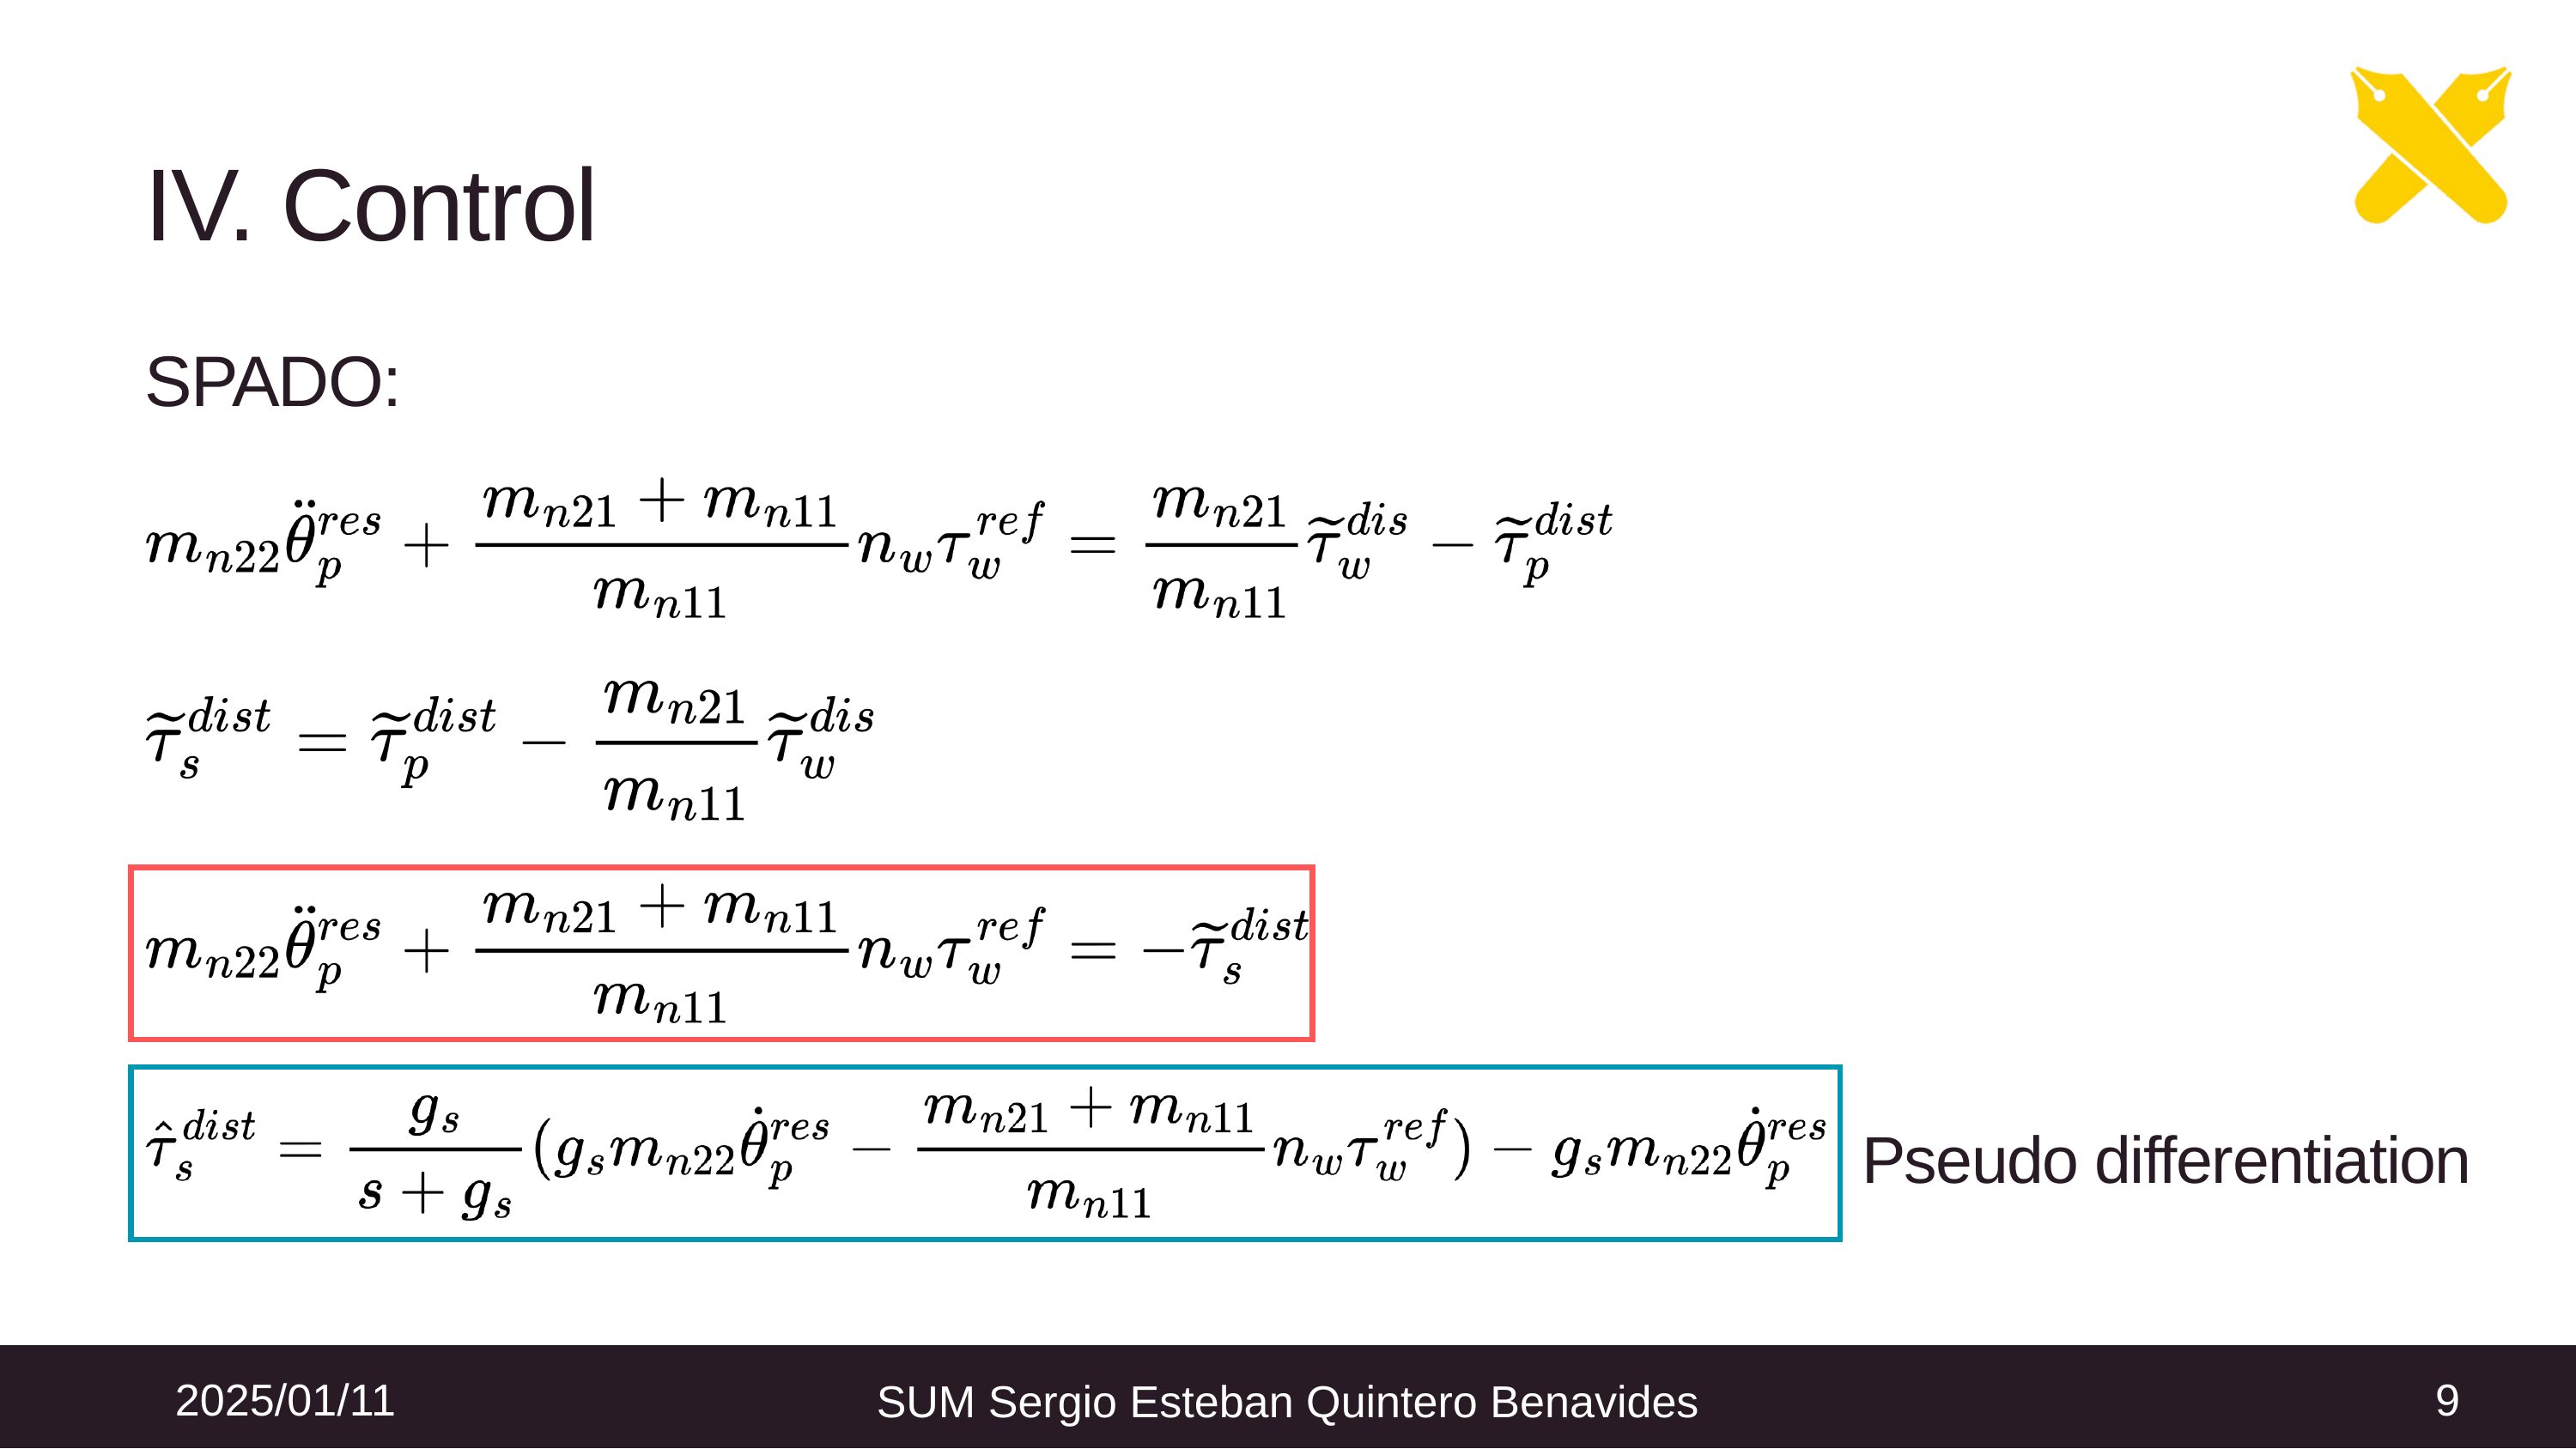

IV. Control
SPADO:

Pseudo differentiation
2025/01/11
9
SUM Sergio Esteban Quintero Benavides